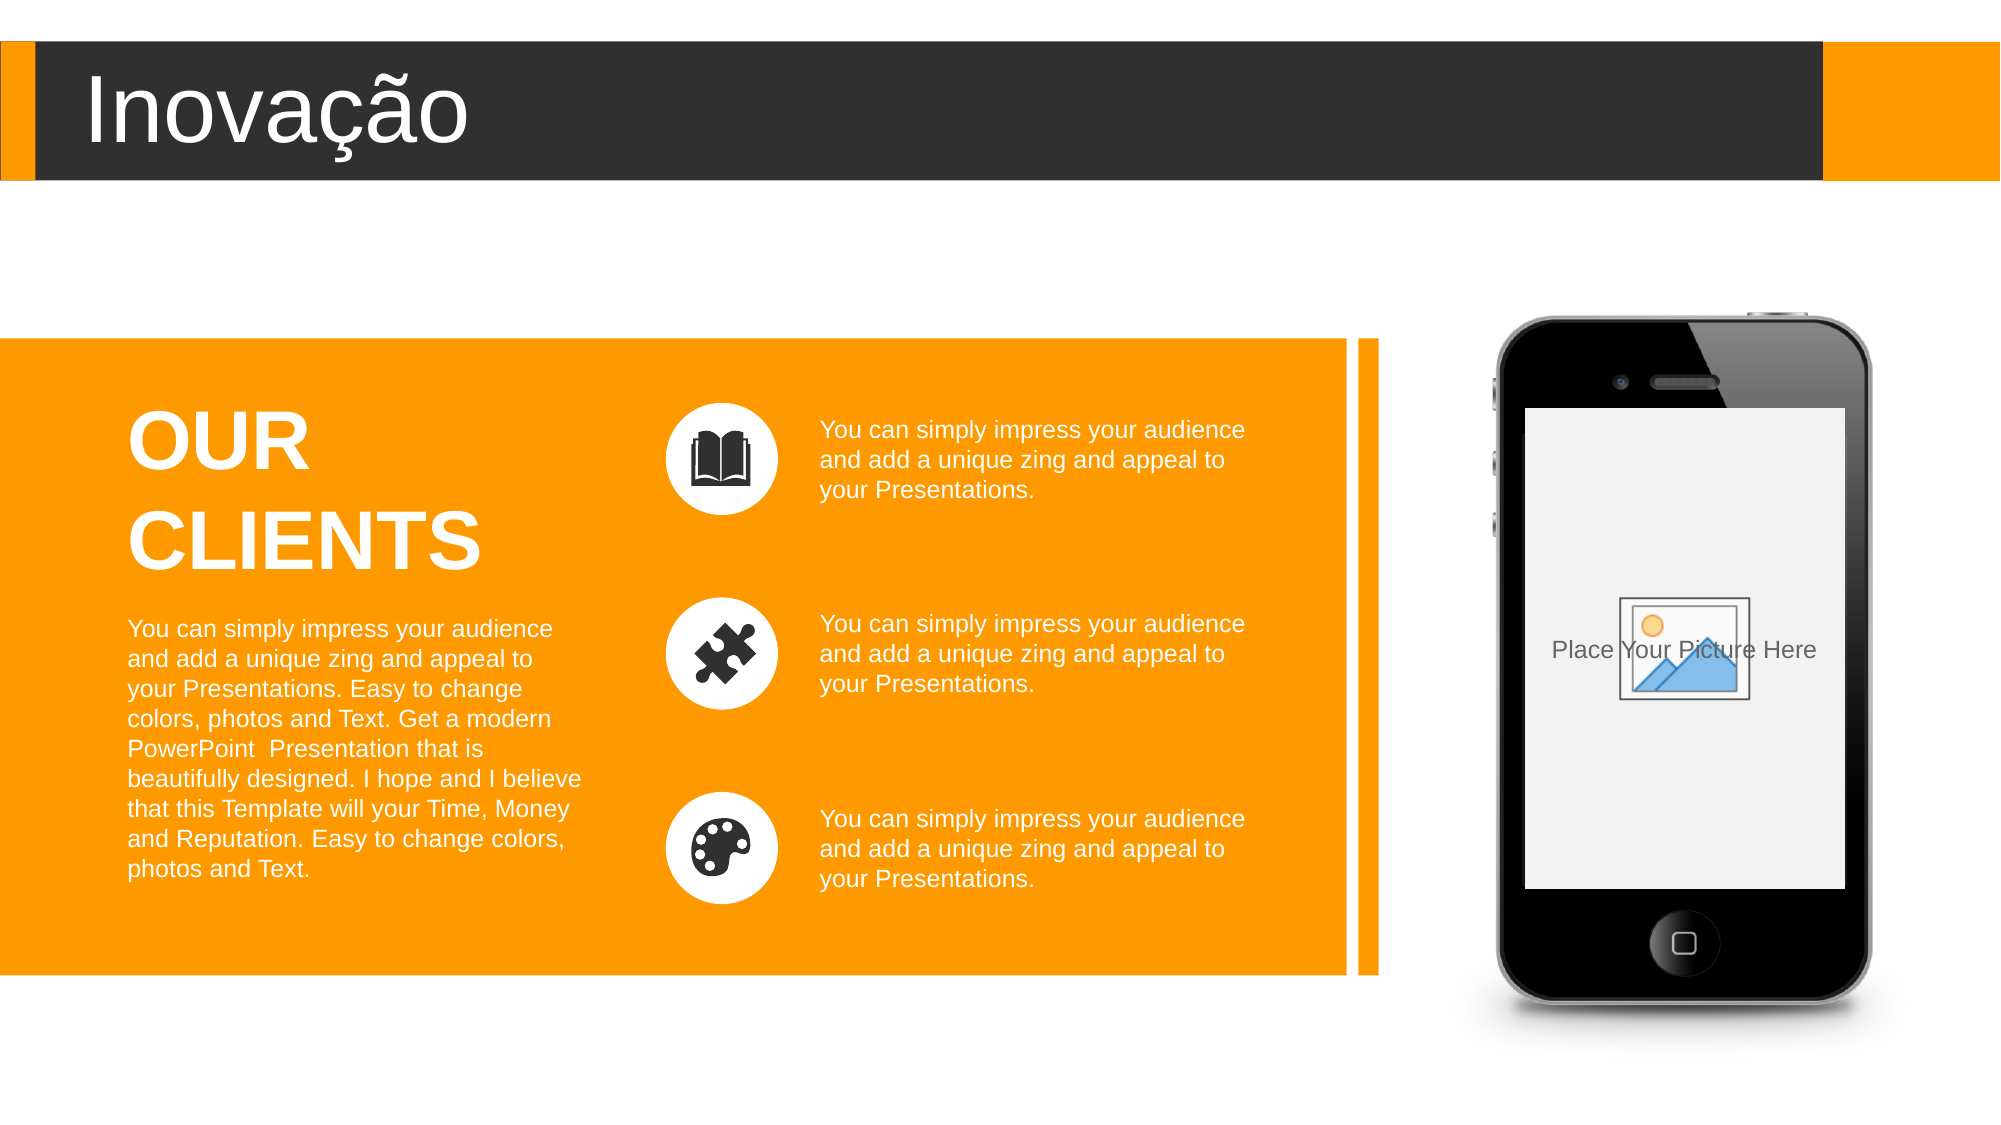

Inovação
OUR
CLIENTS

You can simply impress your audience and add a unique zing and appeal to your Presentations.

You can simply impress your audience and add a unique zing and appeal to your Presentations.
You can simply impress your audience and add a unique zing and appeal to your Presentations. Easy to change colors, photos and Text. Get a modern PowerPoint  Presentation that is beautifully designed. I hope and I believe that this Template will your Time, Money and Reputation. Easy to change colors, photos and Text.

You can simply impress your audience and add a unique zing and appeal to your Presentations.